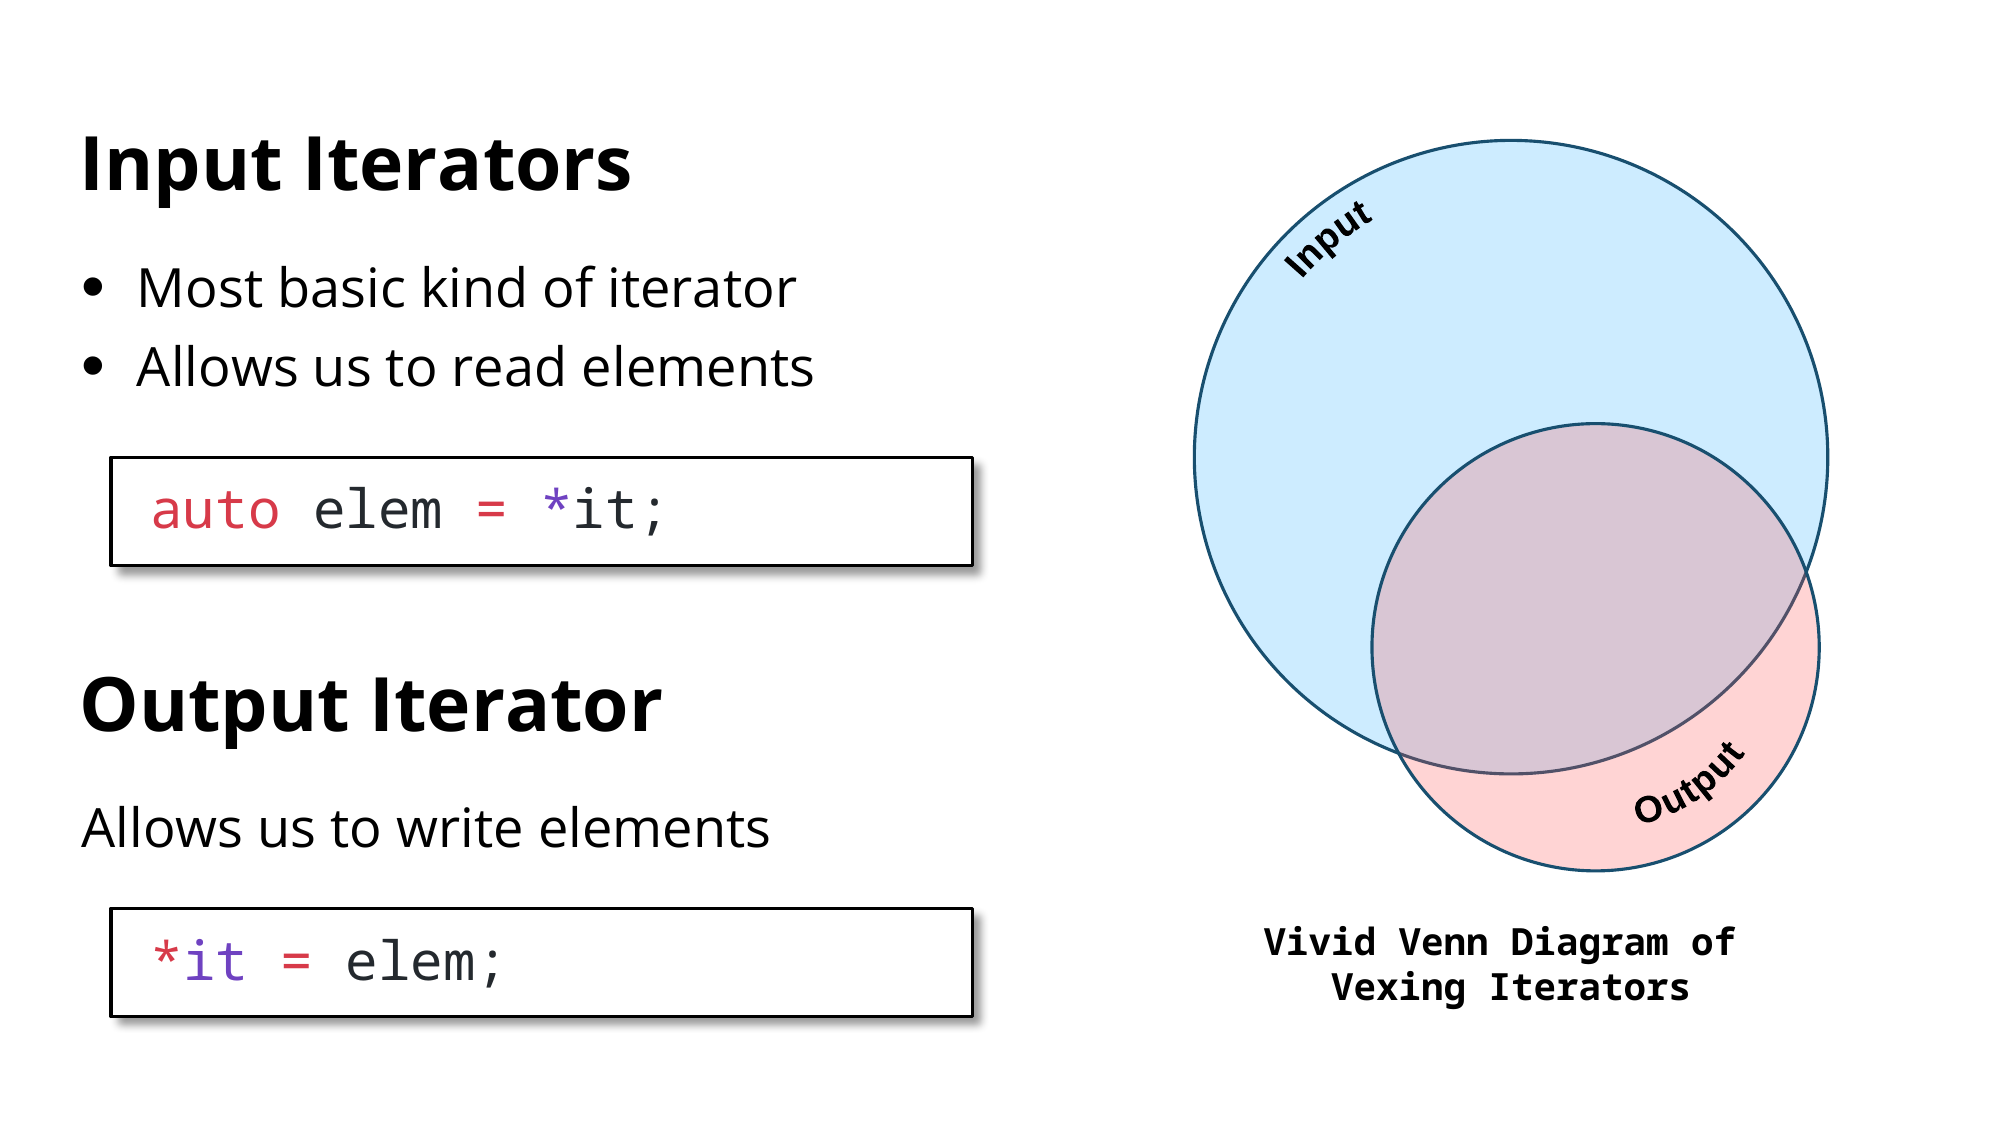

# Input Iterators

Input
Most basic kind of iterator
Allows us to read elements

Output
auto elem = *it;
Output Iterator
Allows us to write elements

*it = elem;
Vivid Venn Diagram of
Vexing Iterators